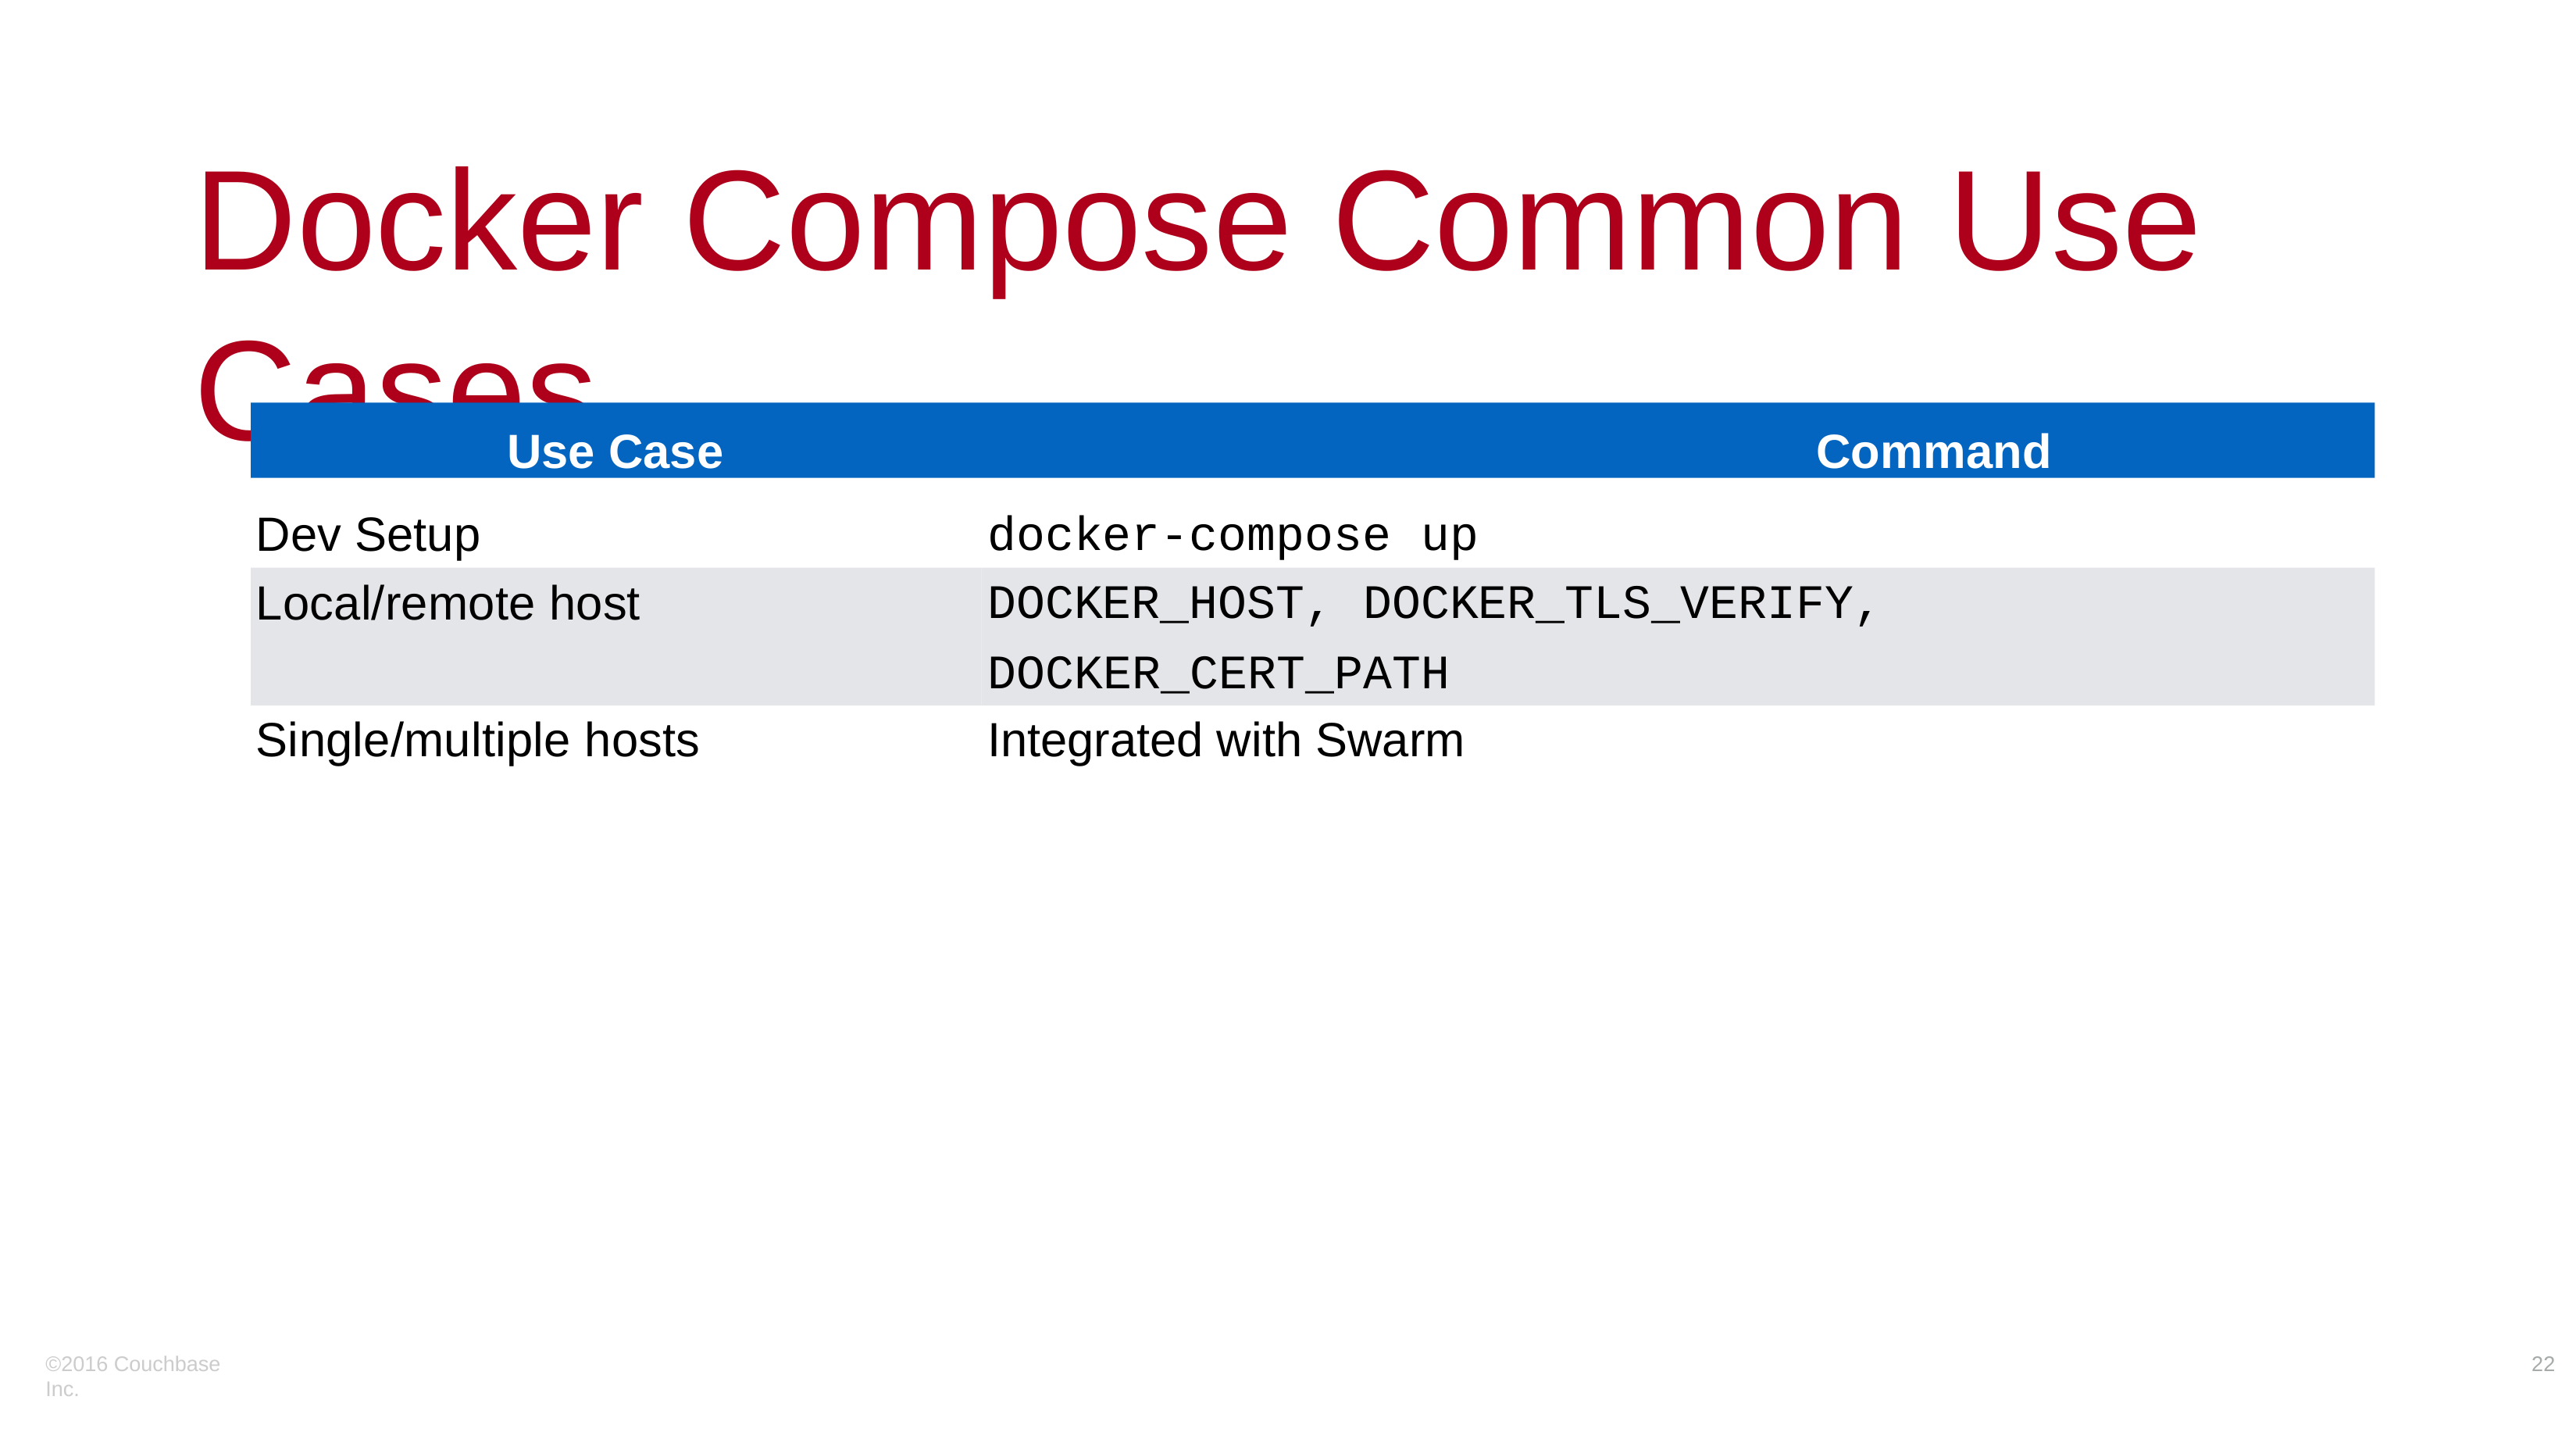

# Docker Compose Common Use Cases
Use Case	Command
docker-compose up
DOCKER_HOST, DOCKER_TLS_VERIFY,
Dev Setup

Local/remote host
DOCKER_CERT_PATH

Single/multiple hosts
Integrated with Swarm
©2016 Couchbase Inc.
22